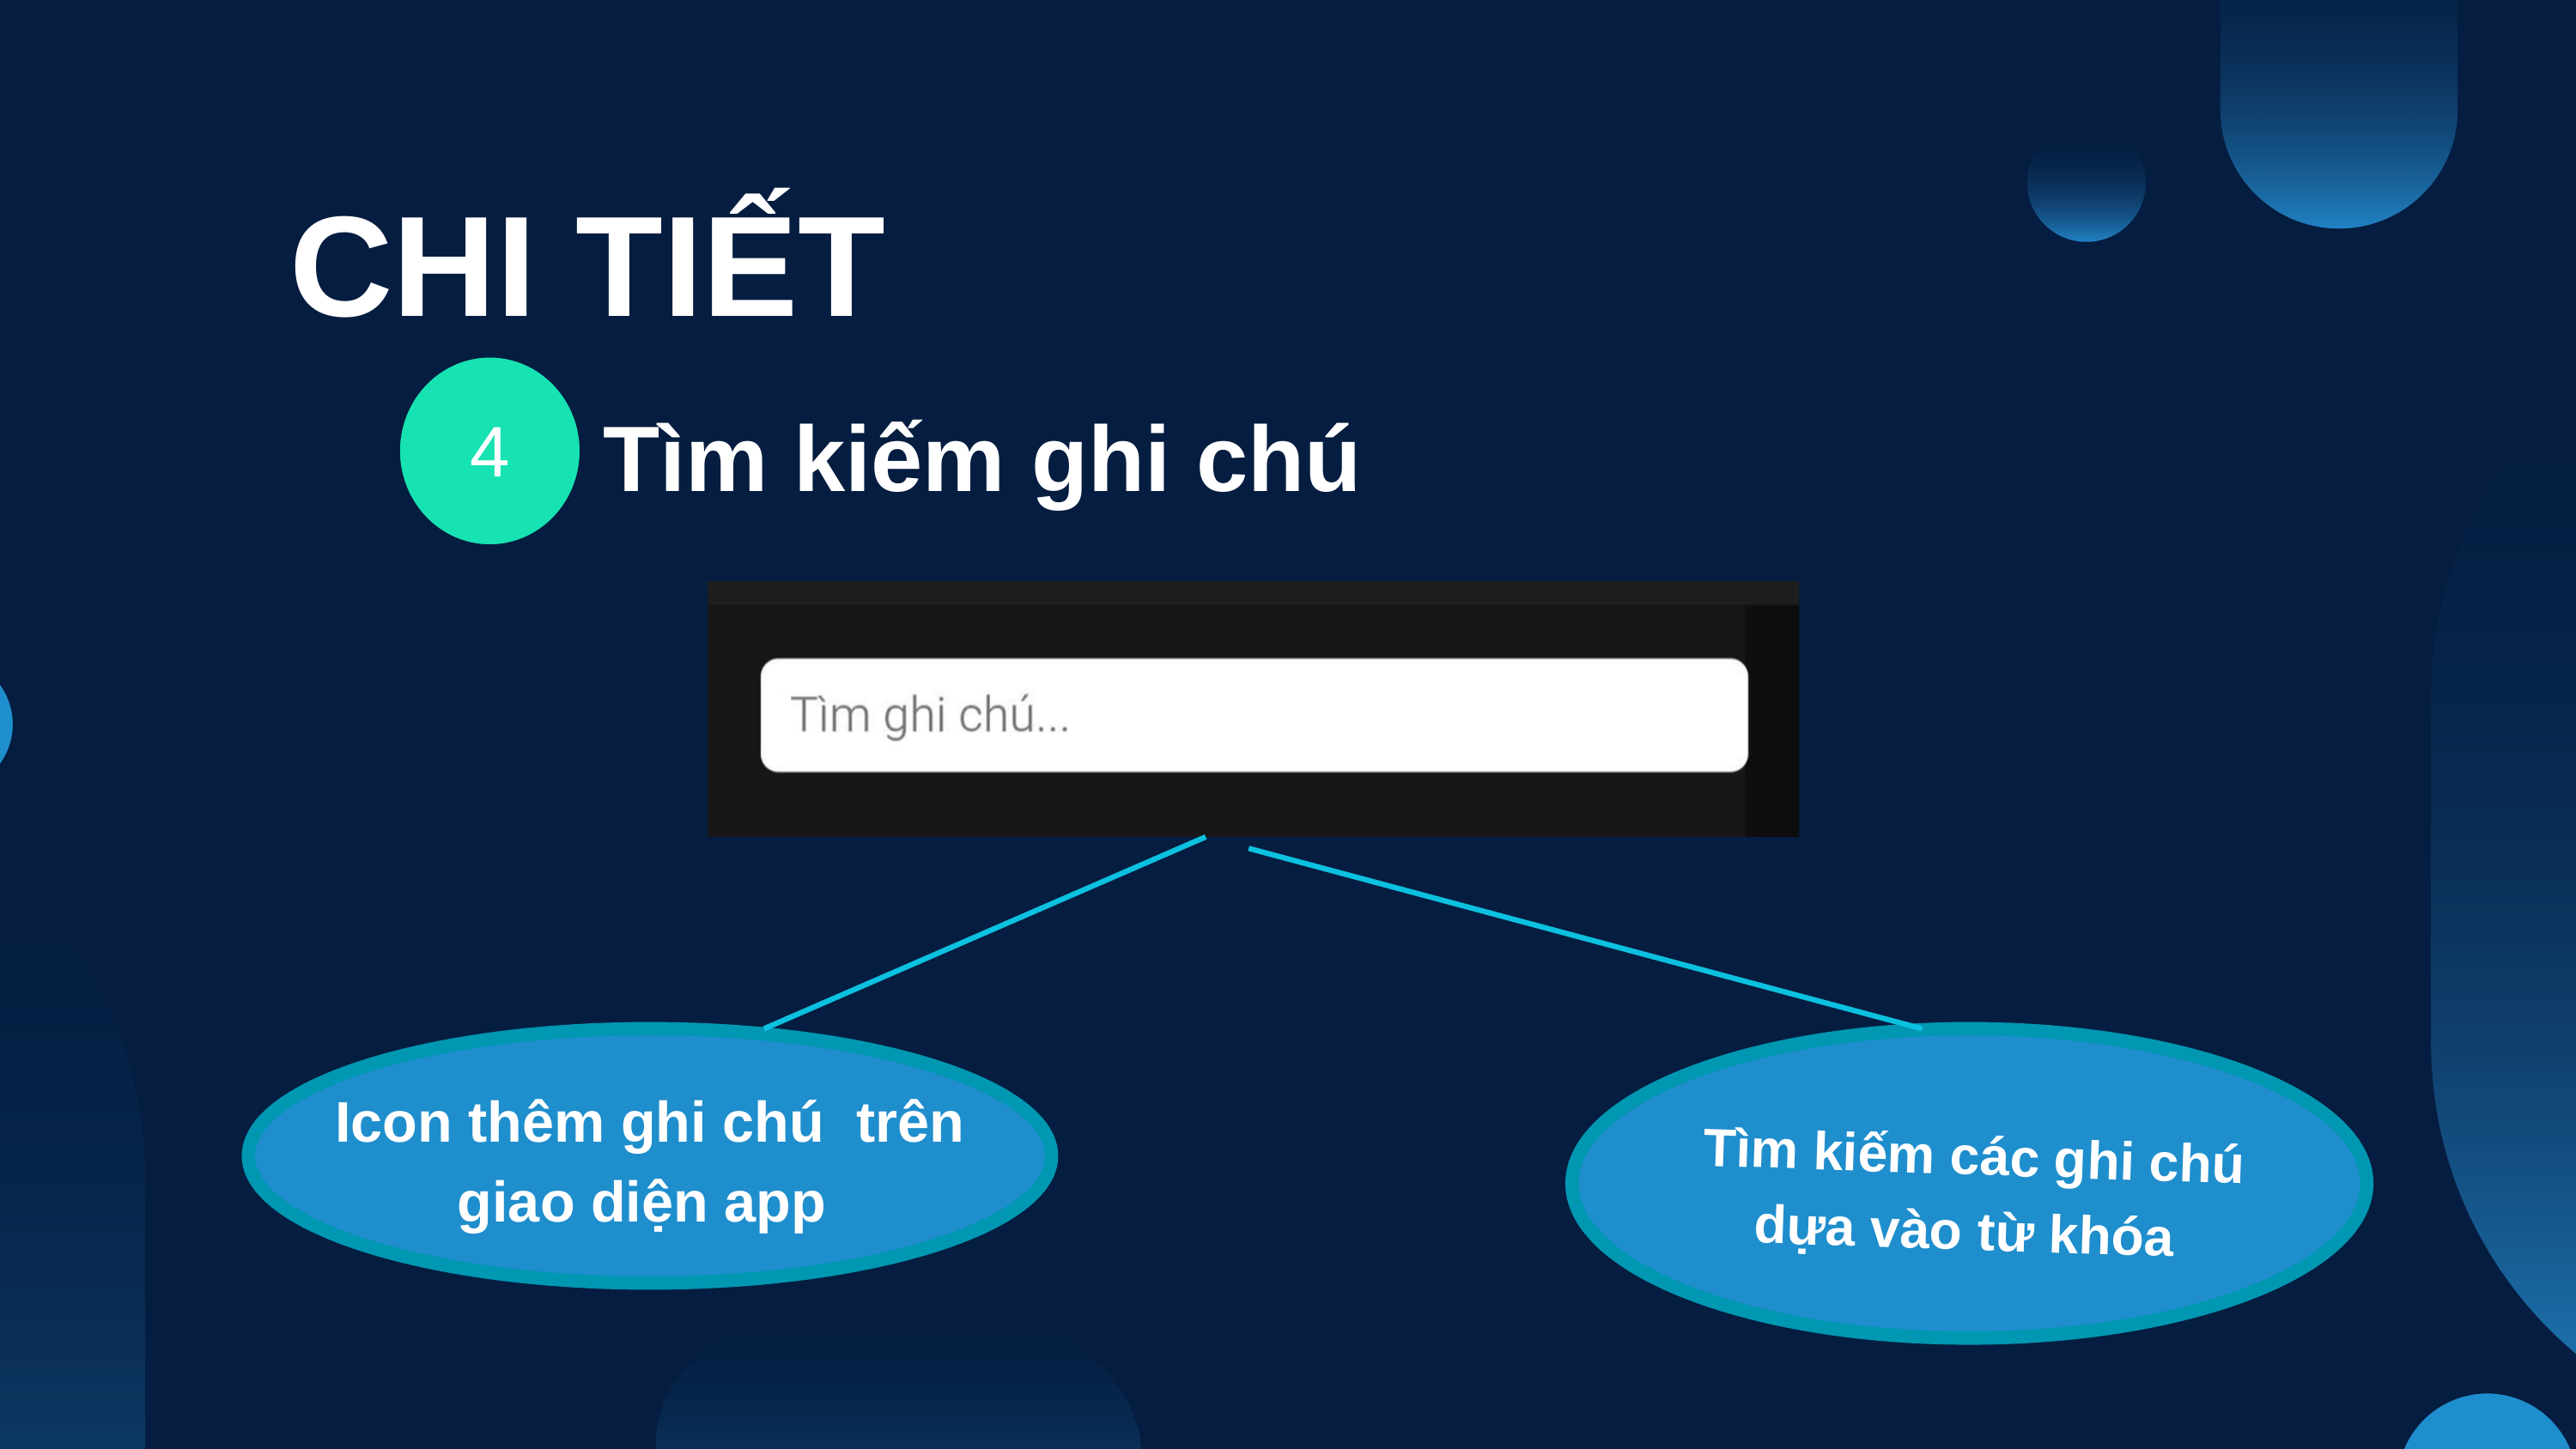

CHI TIẾT

4
Tìm kiếm ghi chú

Icon thêm ghi chú  trên giao diện app

Tìm kiếm các ghi chú dựa vào từ khóa